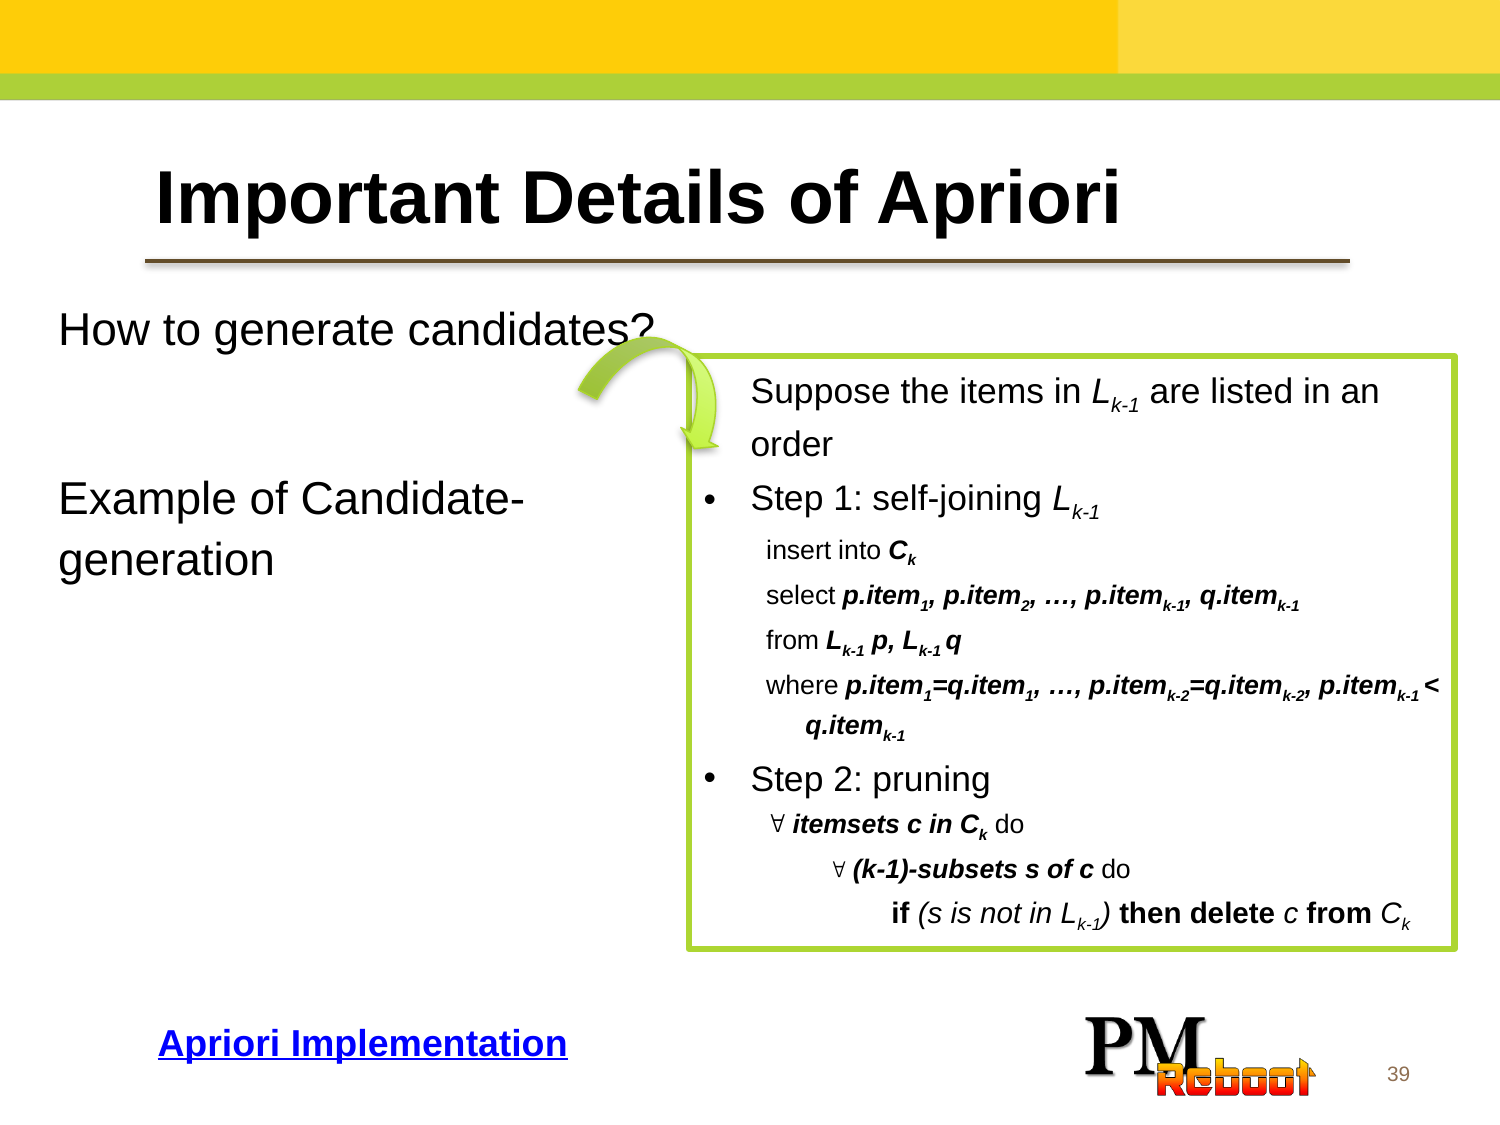

Important Details of Apriori
How to generate candidates?
Step 1: self-joining Lk
Step 2: pruning
Example of Candidate-generation
L3={abc, abd, acd, ace, bcd}
Self-joining: L3*L3
abcd from abc and abd
acde from acd and ace
Pruning:
acde is removed because ade is not in L3
C4={abcd}

Suppose the items in Lk-1 are listed in an order
Step 1: self-joining Lk-1
insert into Ck
select p.item1, p.item2, …, p.itemk-1, q.itemk-1
from Lk-1 p, Lk-1 q
where p.item1=q.item1, …, p.itemk-2=q.itemk-2, p.itemk-1 < q.itemk-1
Step 2: pruning
∀ itemsets c in Ck do
∀ (k-1)-subsets s of c do
if (s is not in Lk-1) then delete c from Ck
Apriori Implementation
39